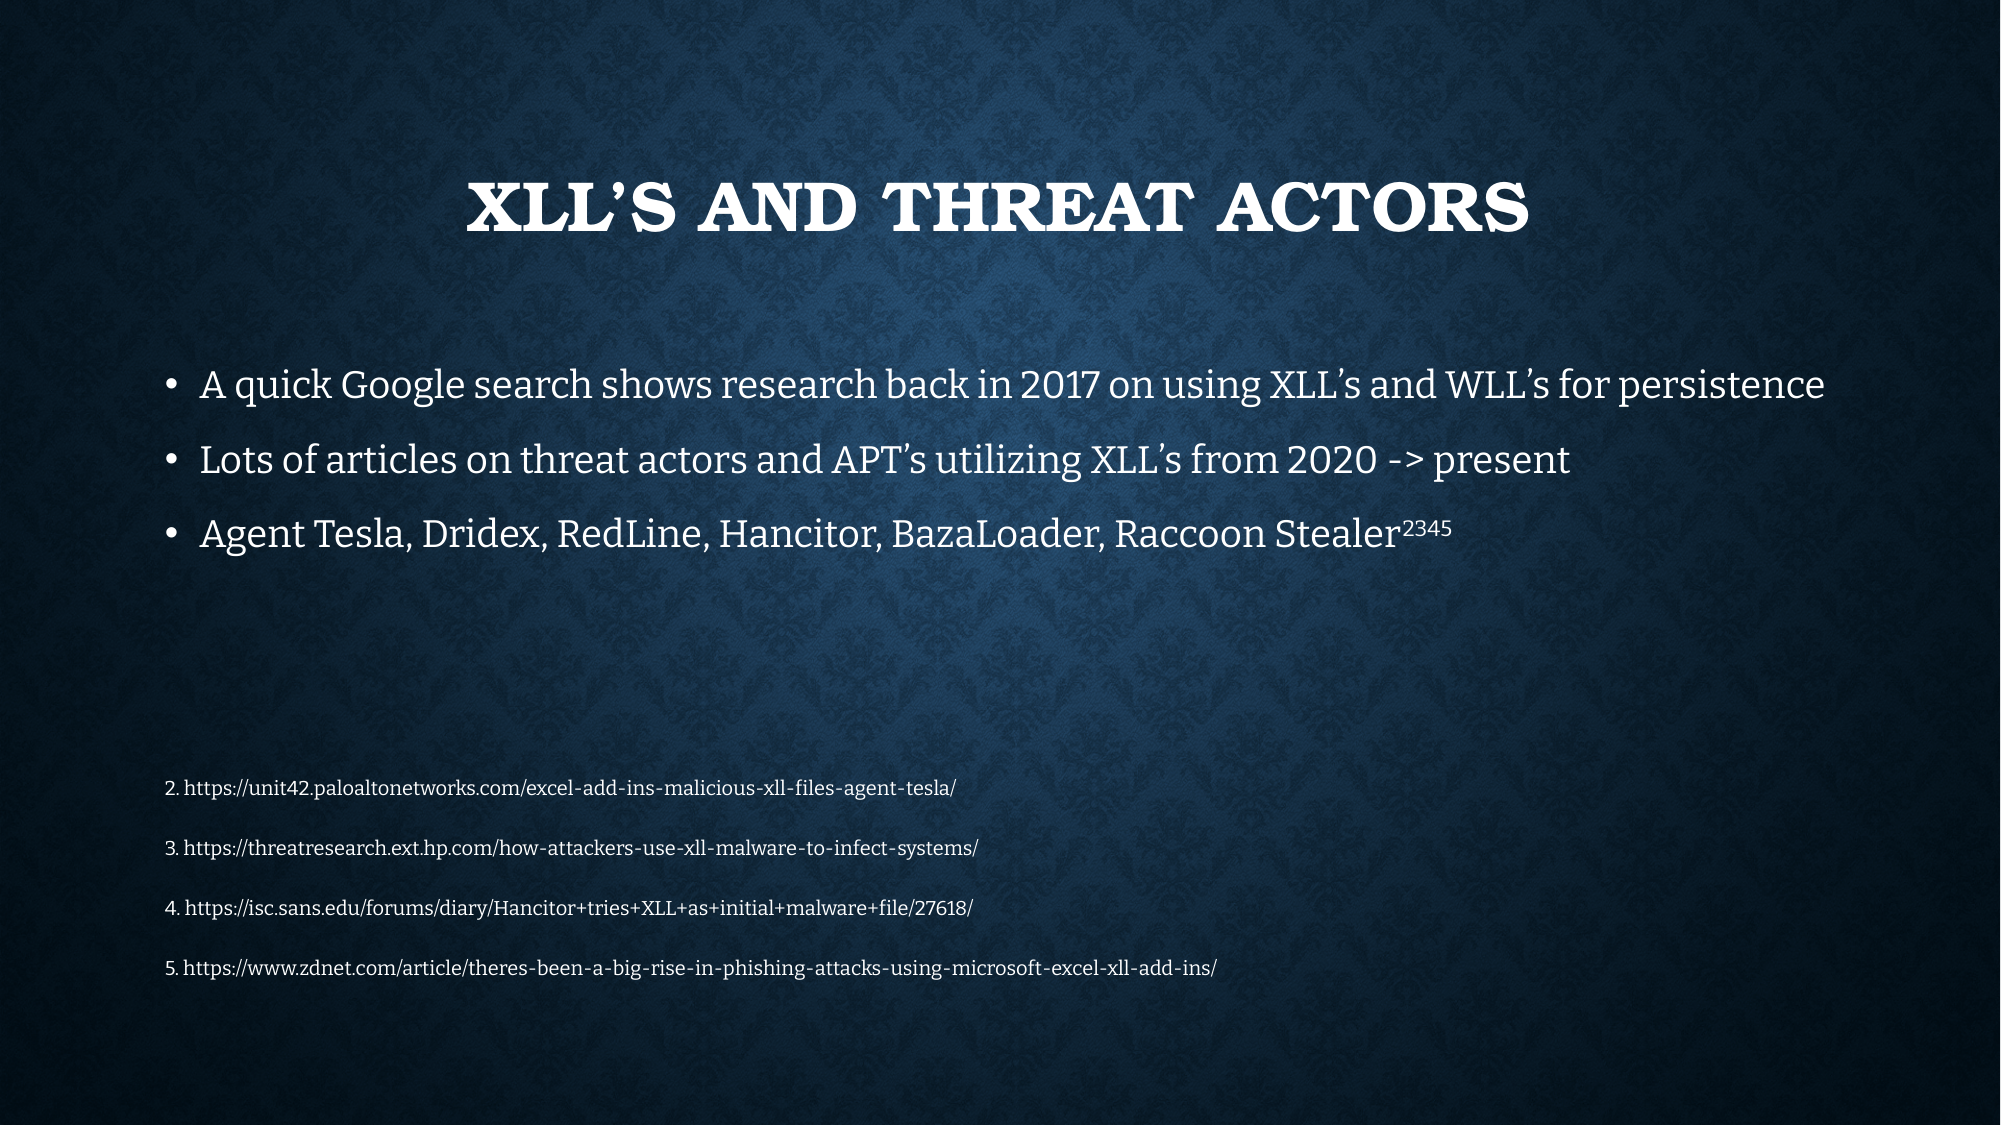

# XLL’s and Threat actors
A quick Google search shows research back in 2017 on using XLL’s and WLL’s for persistence
Lots of articles on threat actors and APT’s utilizing XLL’s from 2020 -> present
Agent Tesla, Dridex, RedLine, Hancitor, BazaLoader, Raccoon Stealer2345

2. https://unit42.paloaltonetworks.com/excel-add-ins-malicious-xll-files-agent-tesla/
3. https://threatresearch.ext.hp.com/how-attackers-use-xll-malware-to-infect-systems/
4. https://isc.sans.edu/forums/diary/Hancitor+tries+XLL+as+initial+malware+file/27618/
5. https://www.zdnet.com/article/theres-been-a-big-rise-in-phishing-attacks-using-microsoft-excel-xll-add-ins/